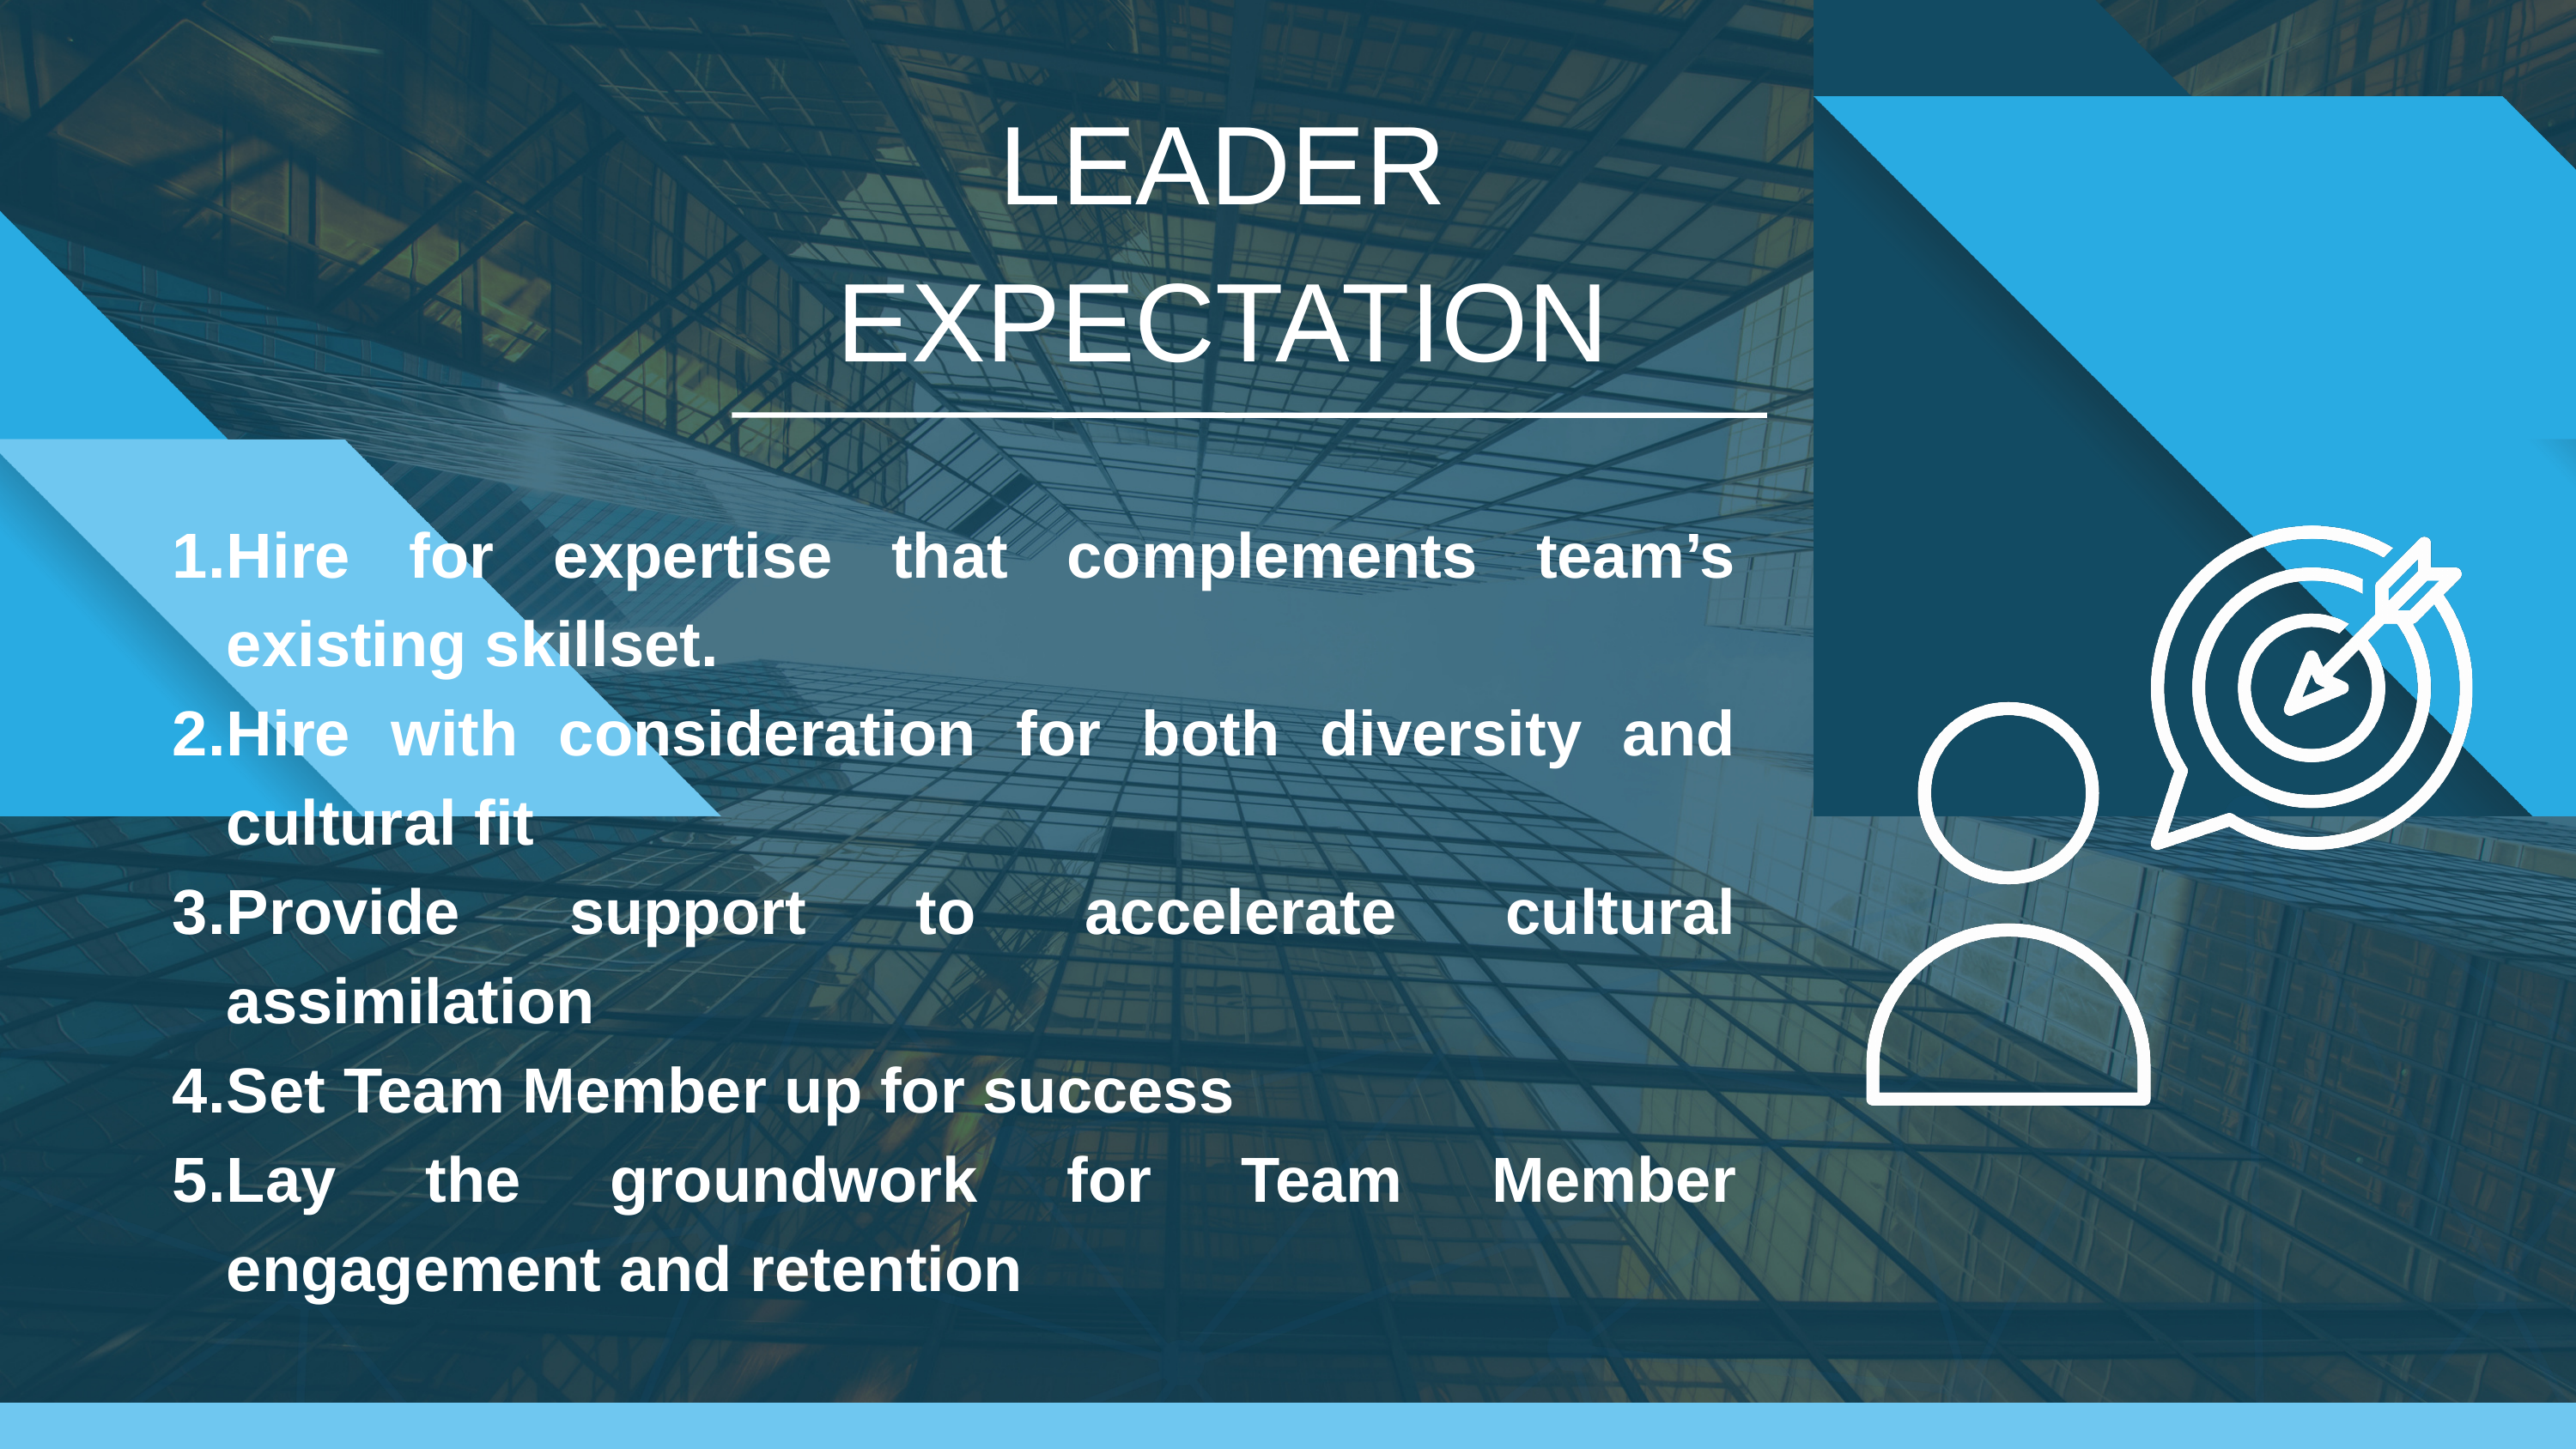

LEADER
EXPECTATION

Hire for expertise that complements team’s existing skillset.
Hire with consideration for both diversity and cultural fit
Provide support to accelerate cultural assimilation
Set Team Member up for success
Lay the groundwork for Team Member engagement and retention